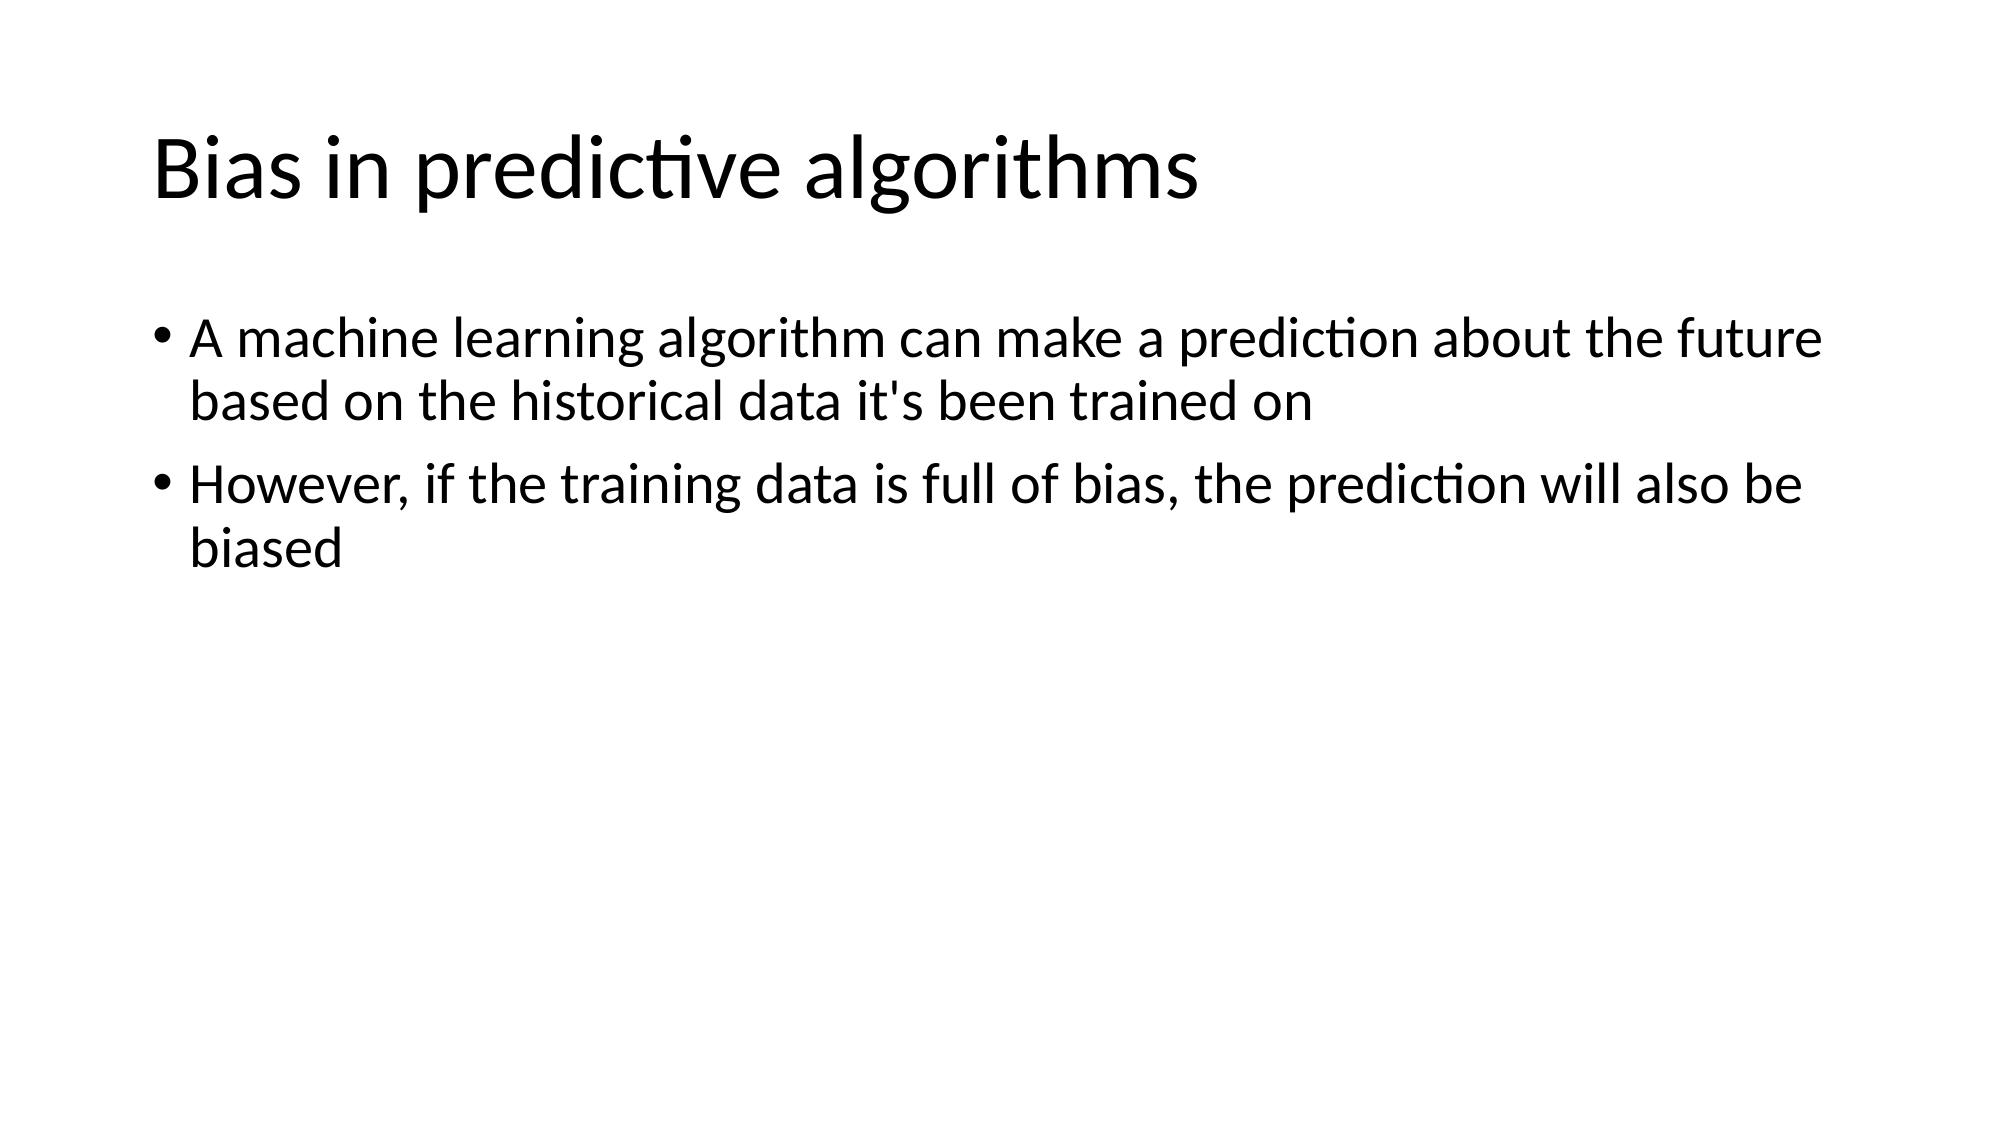

# Bias in predictive algorithms
A machine learning algorithm can make a prediction about the future based on the historical data it's been trained on
However, if the training data is full of bias, the prediction will also be biased